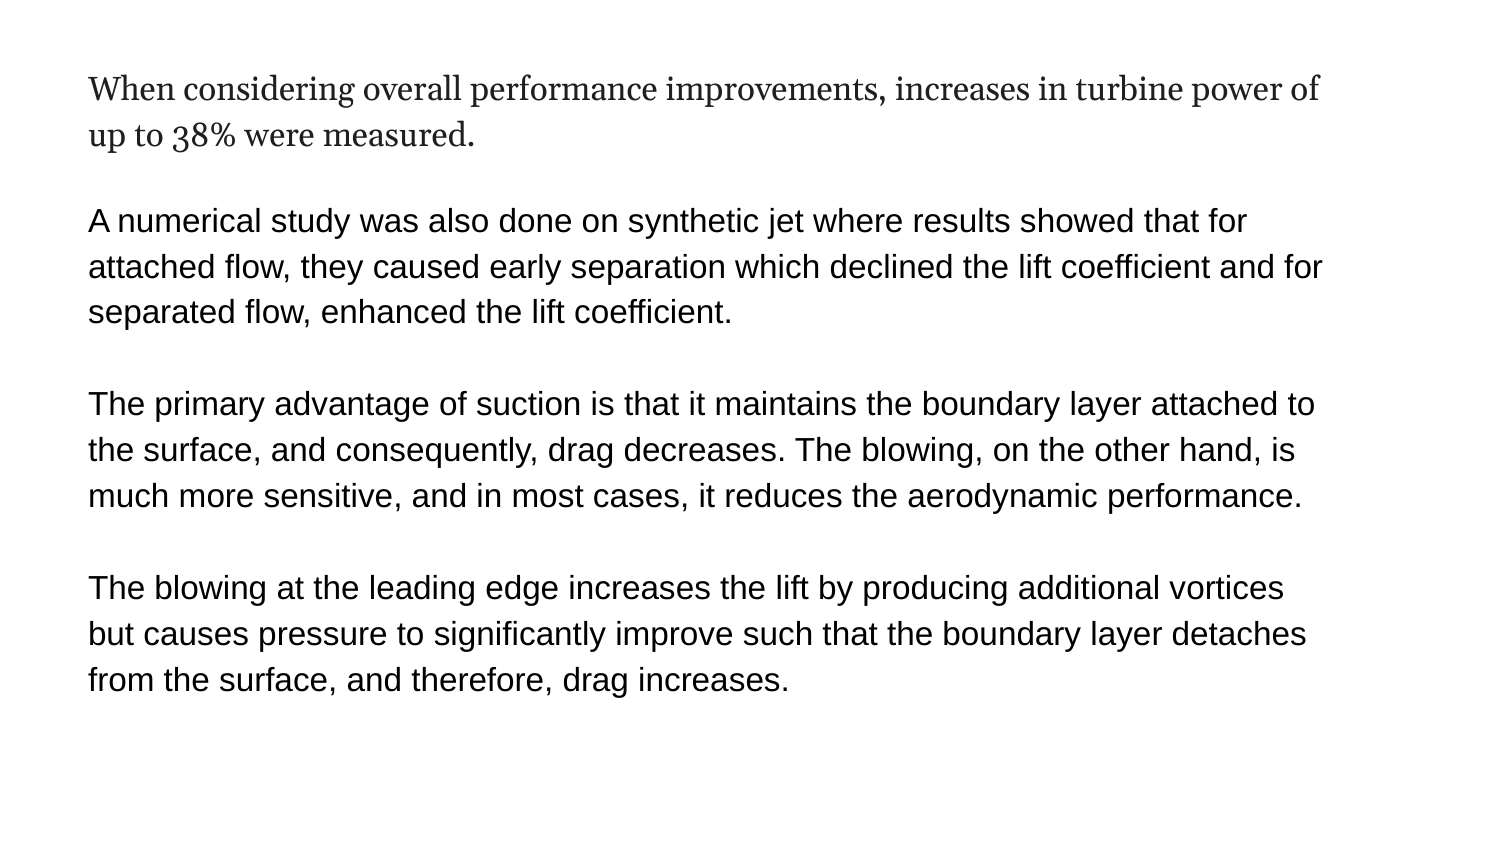

When considering overall performance improvements, increases in turbine power of up to 38% were measured.

A numerical study was also done on synthetic jet where results showed that for attached flow, they caused early separation which declined the lift coefficient and for separated flow, enhanced the lift coefficient.

The primary advantage of suction is that it maintains the boundary layer attached to the surface, and consequently, drag decreases. The blowing, on the other hand, is much more sensitive, and in most cases, it reduces the aerodynamic performance.

The blowing at the leading edge increases the lift by producing additional vortices but causes pressure to significantly improve such that the boundary layer detaches from the surface, and therefore, drag increases.